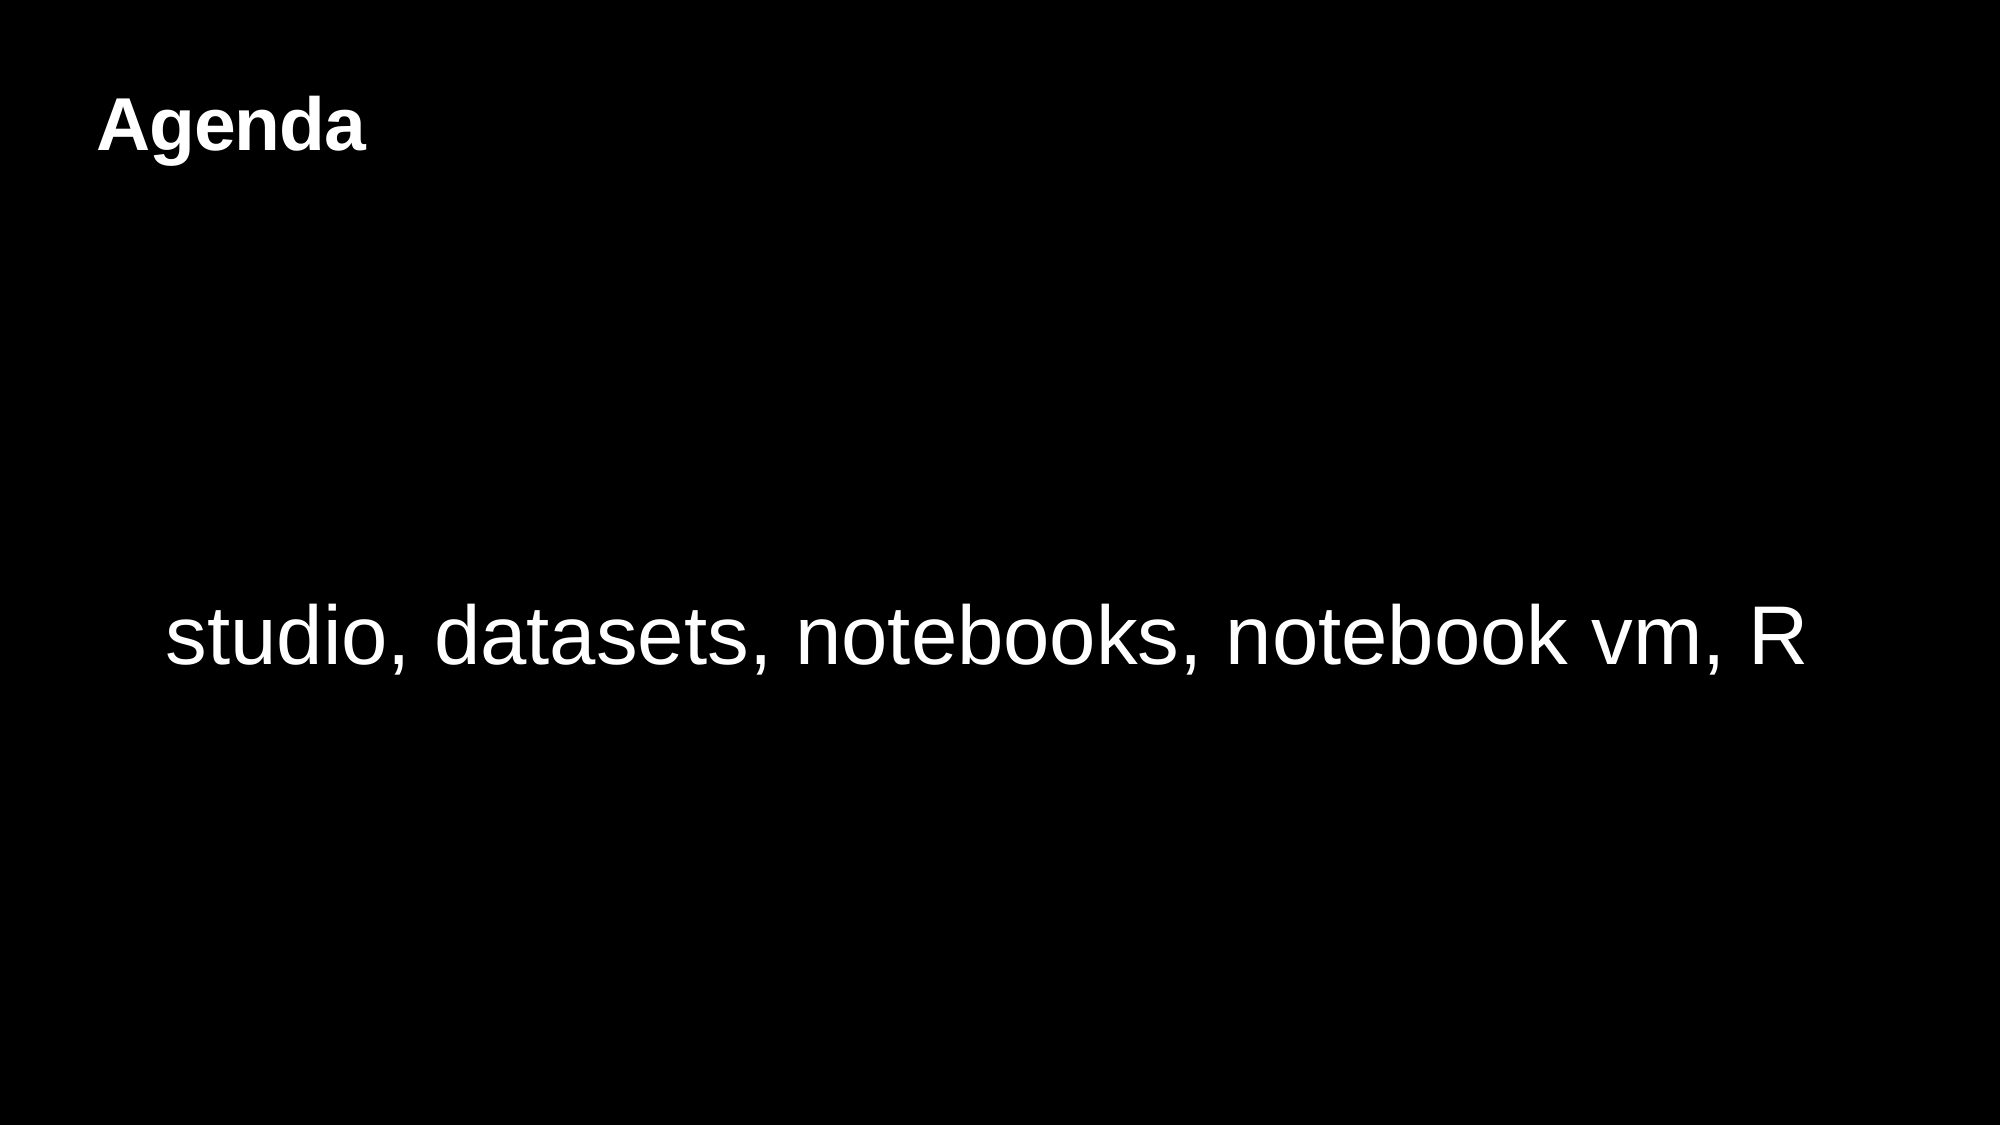

# Agenda
studio, datasets, notebooks, notebook vm, R